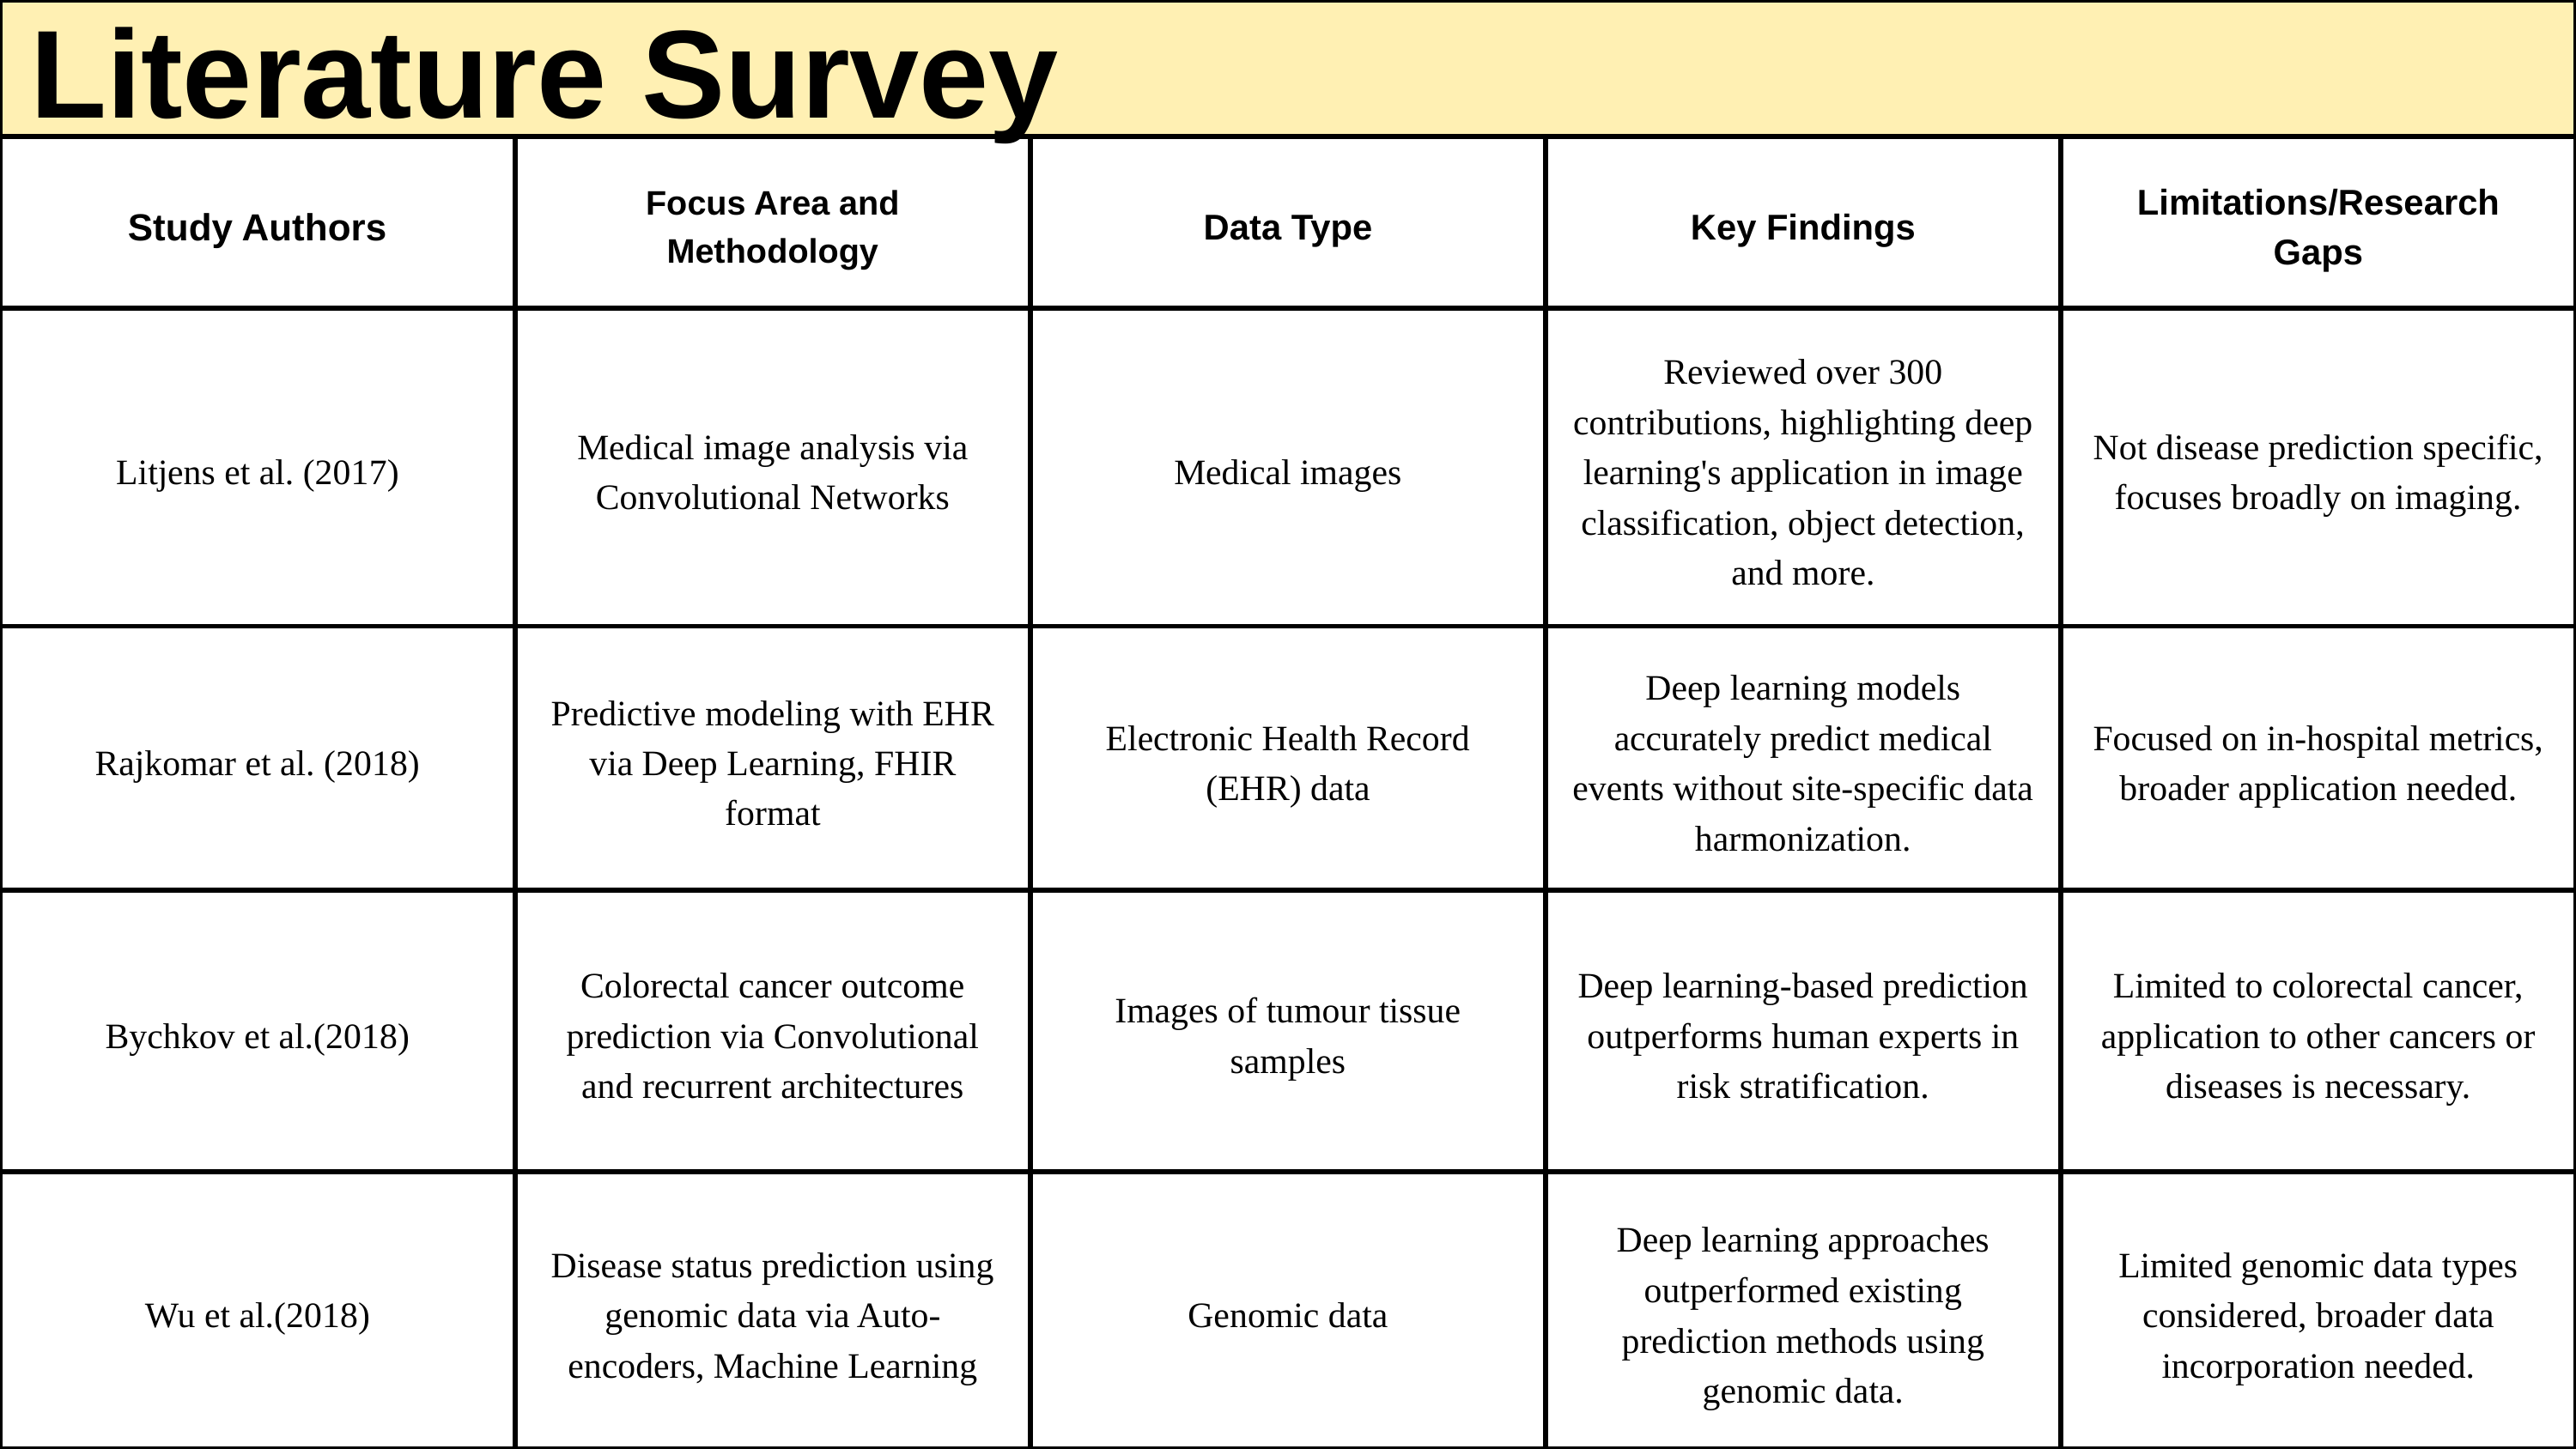

Literature Survey
| Study Authors | Focus Area and Methodology | Data Type | Key Findings | Limitations/Research Gaps |
| --- | --- | --- | --- | --- |
| Litjens et al. (2017) | Medical image analysis via Convolutional Networks | Medical images | Reviewed over 300 contributions, highlighting deep learning's application in image classification, object detection, and more. | Not disease prediction specific, focuses broadly on imaging. |
| Rajkomar et al. (2018) | Predictive modeling with EHR via Deep Learning, FHIR format | Electronic Health Record (EHR) data | Deep learning models accurately predict medical events without site-specific data harmonization. | Focused on in-hospital metrics, broader application needed. |
| Bychkov et al.(2018) | Colorectal cancer outcome prediction via Convolutional and recurrent architectures | Images of tumour tissue samples | Deep learning-based prediction outperforms human experts in risk stratification. | Limited to colorectal cancer, application to other cancers or diseases is necessary. |
| Wu et al.(2018) | Disease status prediction using genomic data via Auto-encoders, Machine Learning | Genomic data | Deep learning approaches outperformed existing prediction methods using genomic data. | Limited genomic data types considered, broader data incorporation needed. |
|  |  |  |  |  |